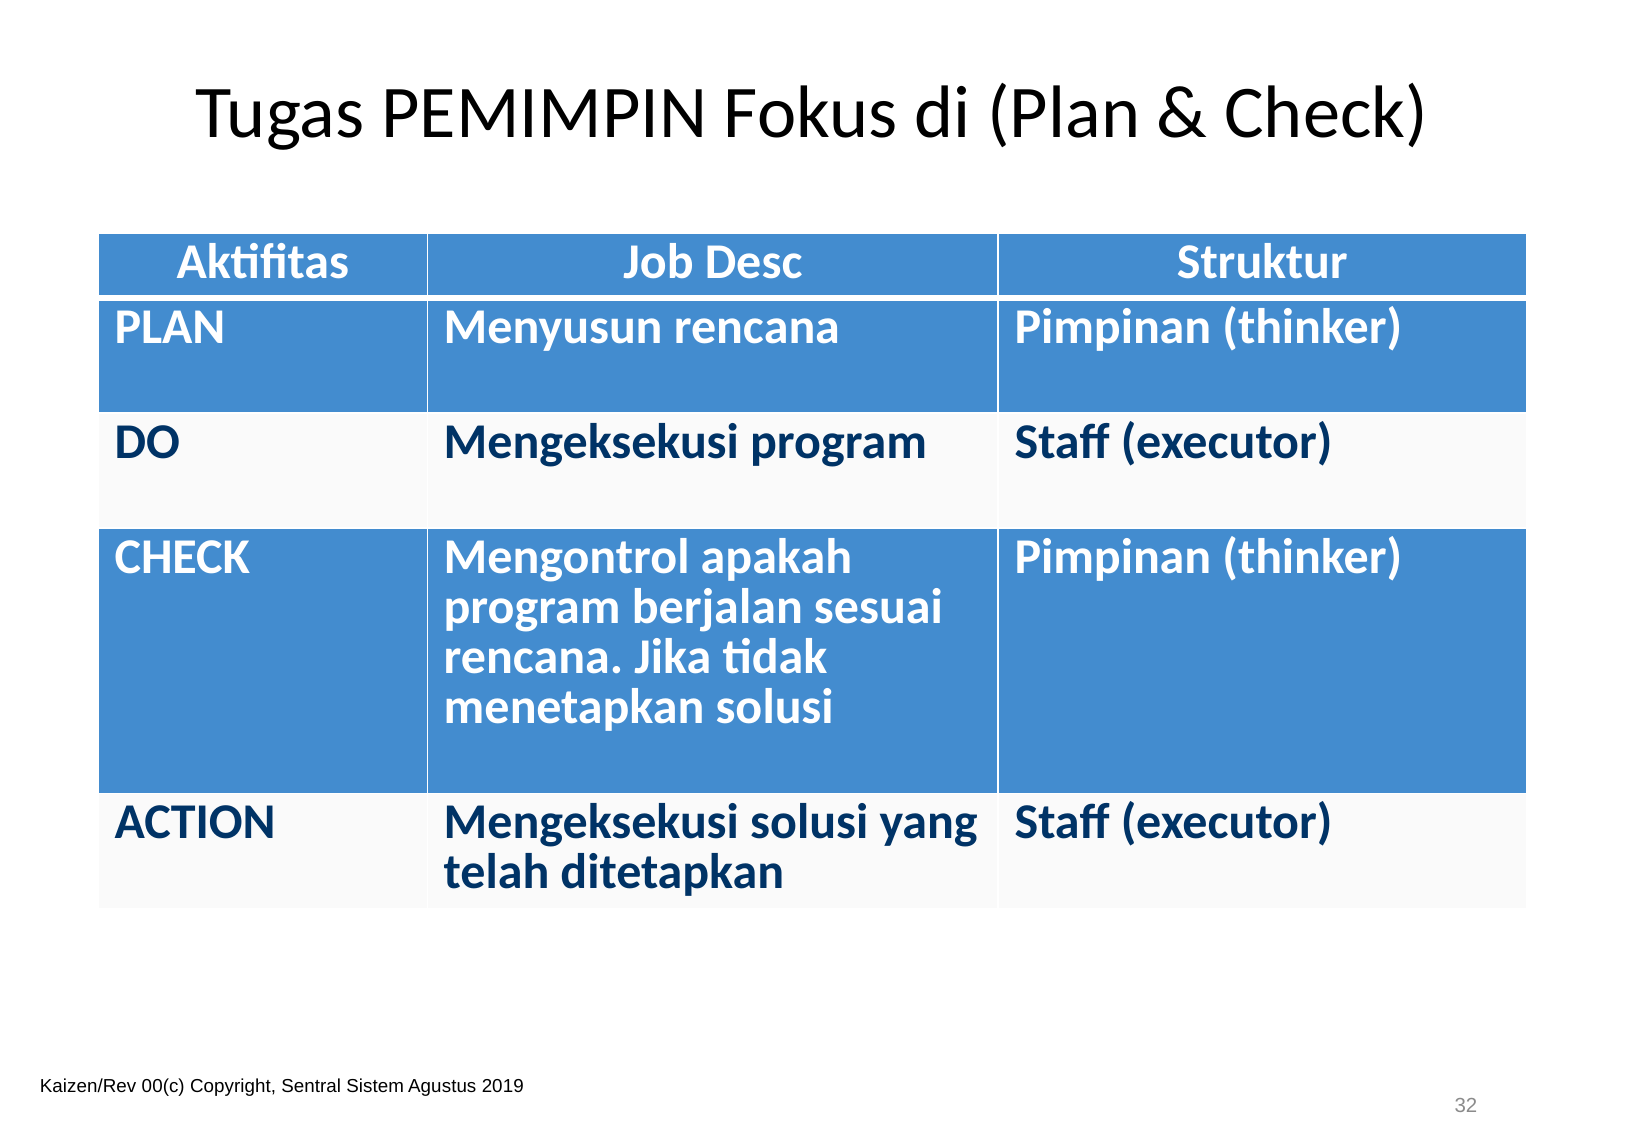

# Tugas PEMIMPIN Fokus di (Plan & Check)
| Aktifitas | Job Desc | Struktur |
| --- | --- | --- |
| PLAN | Menyusun rencana | Pimpinan (thinker) |
| DO | Mengeksekusi program | Staff (executor) |
| CHECK | Mengontrol apakah program berjalan sesuai rencana. Jika tidak menetapkan solusi | Pimpinan (thinker) |
| ACTION | Mengeksekusi solusi yang telah ditetapkan | Staff (executor) |
Kaizen/Rev 00(c) Copyright, Sentral Sistem Agustus 2019
32